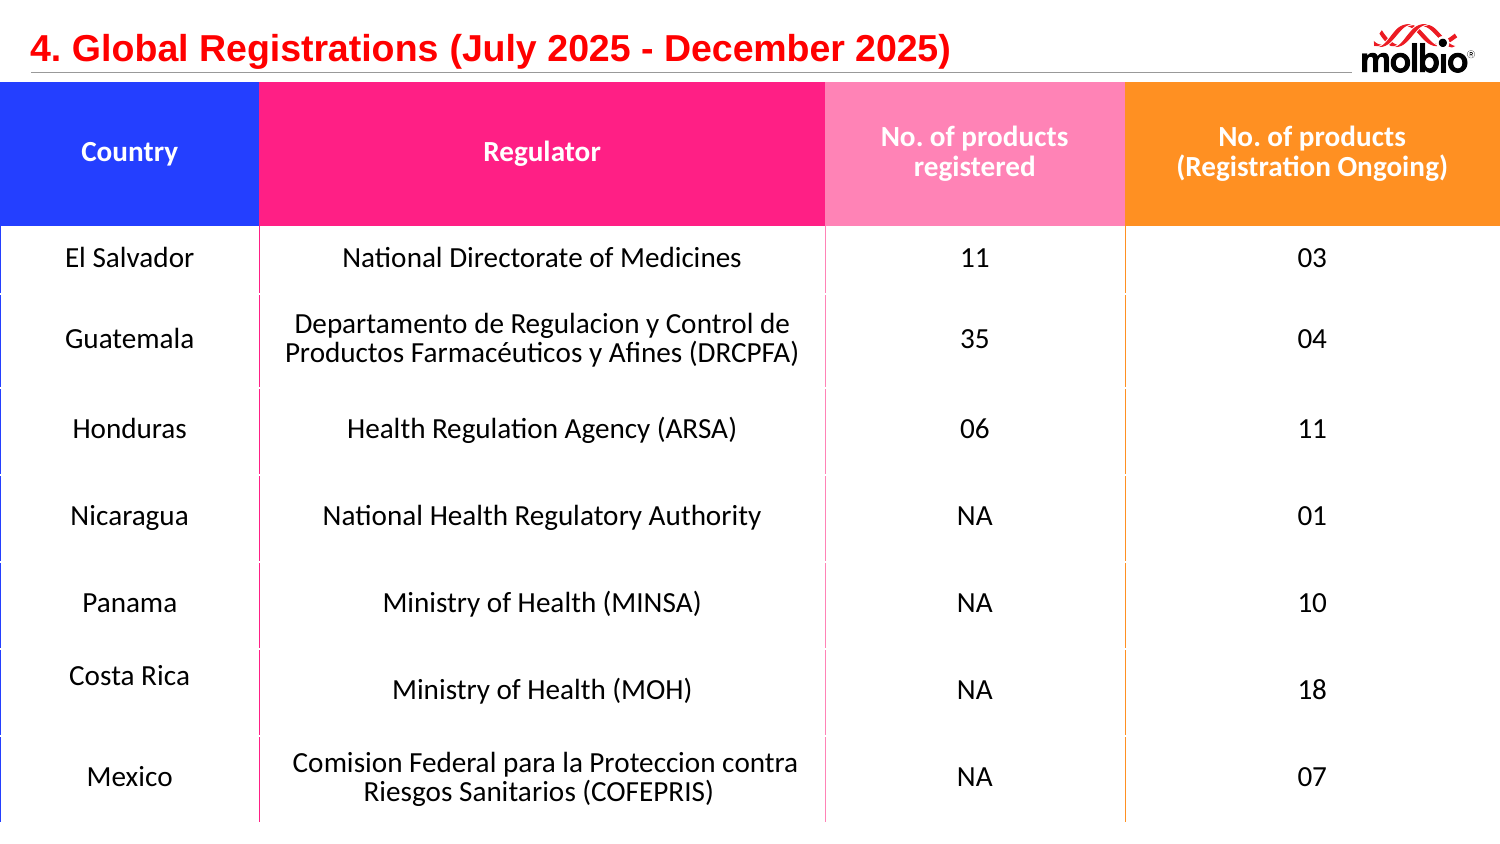

4. Global Registrations (July 2025 - December 2025)

| Country | Regulator | No. of products registered | No. of products (Registration Ongoing) |
| --- | --- | --- | --- |
| El Salvador | National Directorate of Medicines | 11 | 03 |
| Guatemala | Departamento de Regulacion y Control de Productos Farmacéuticos y Afines (DRCPFA) | 35 | 04 |
| Honduras | Health Regulation Agency (ARSA) | 06 | 11 |
| Nicaragua | National Health Regulatory Authority | NA | 01 |
| Panama | Ministry of Health (MINSA) | NA | 10 |
| Costa Rica | Ministry of Health (MOH) | NA | 18 |
| Mexico | Comision Federal para la Proteccion contra Riesgos Sanitarios (COFEPRIS) | NA | 07 |